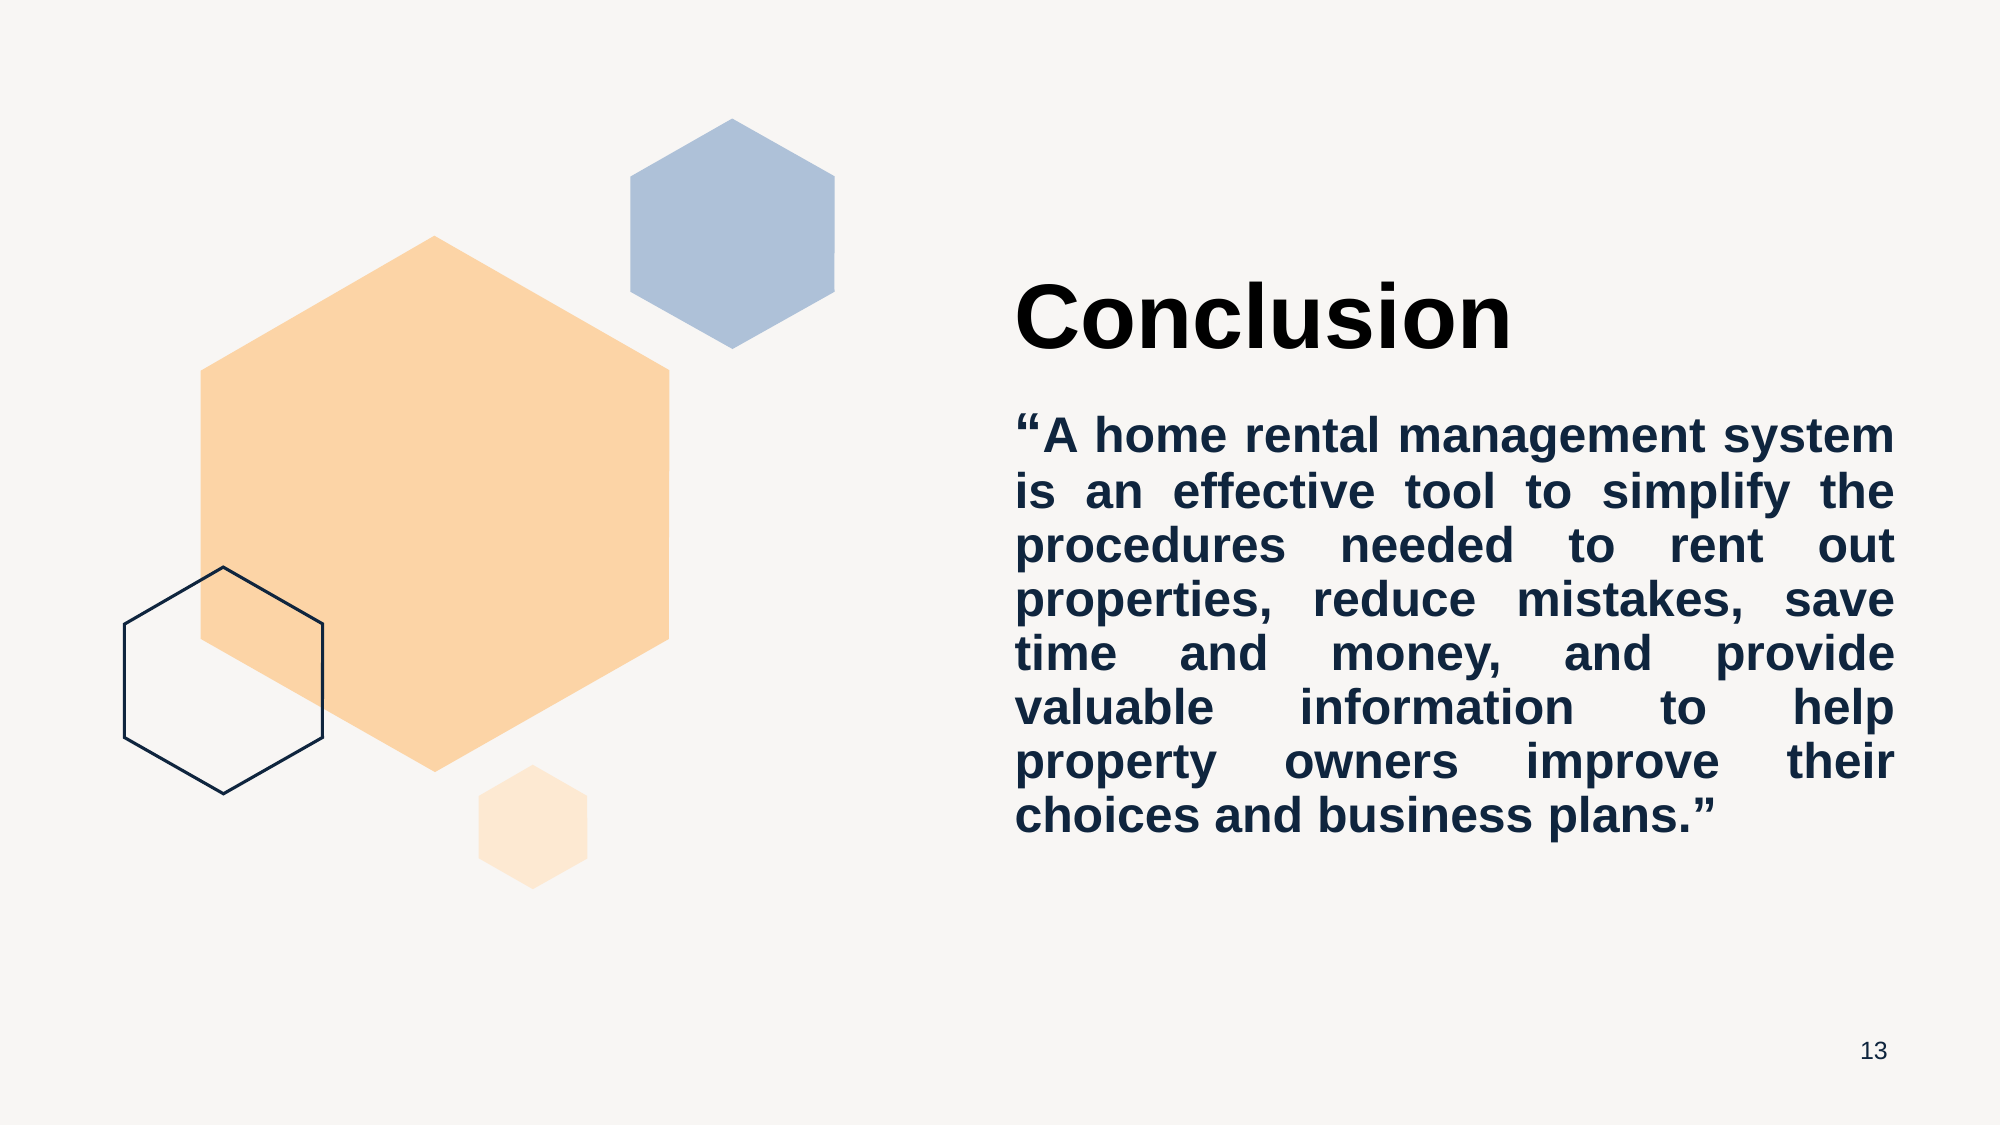

Conclusion

# “A home rental management system is an effective tool to simplify the procedures needed to rent out properties, reduce mistakes, save time and money, and provide valuable information to help property owners improve their choices and business plans.”
13